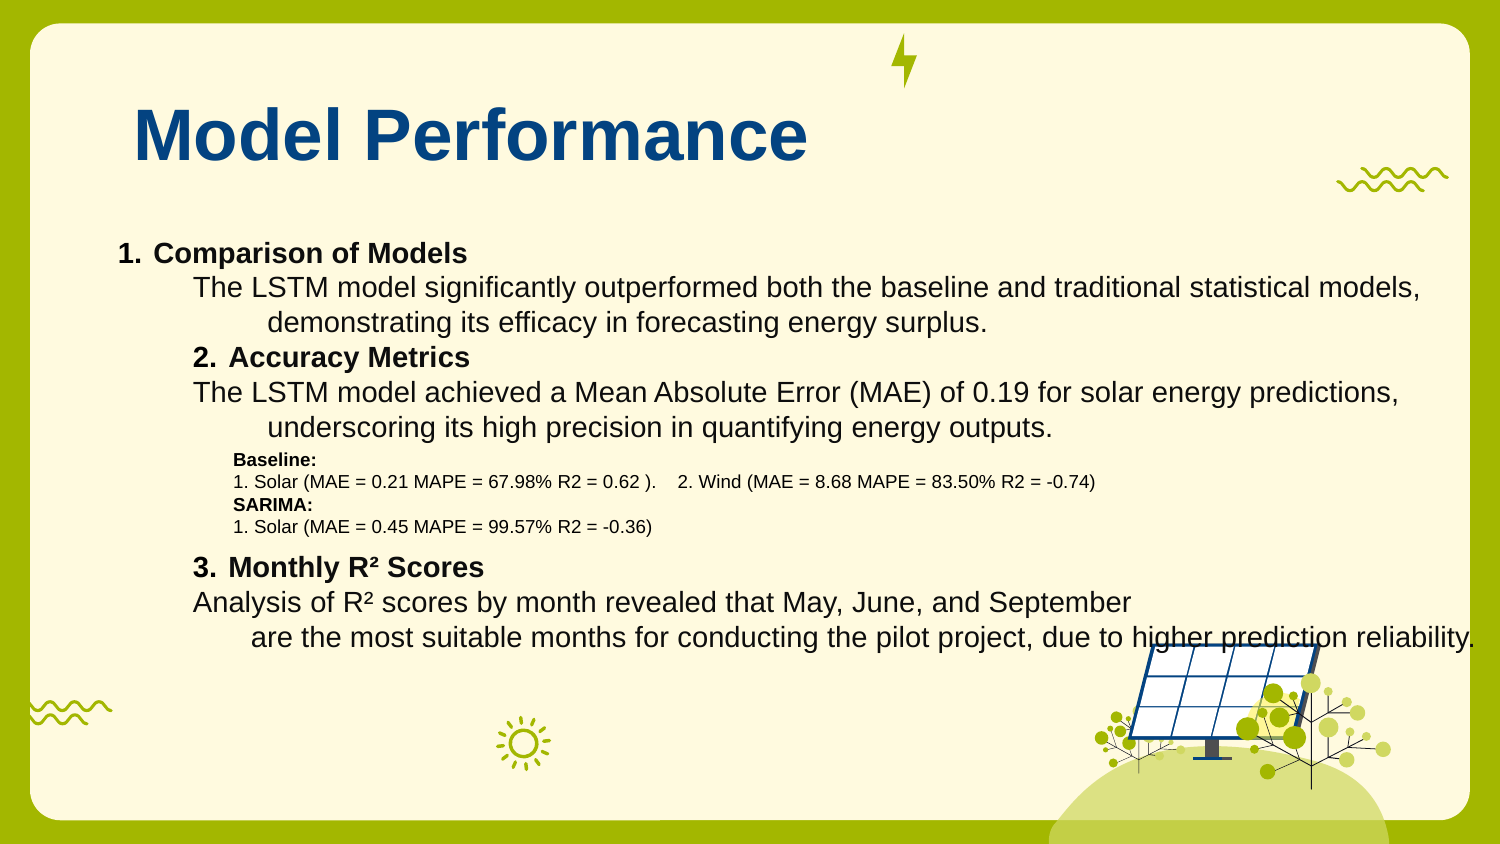

# Model Performance

Comparison of Models
The LSTM model significantly outperformed both the baseline and traditional statistical models,
         demonstrating its efficacy in forecasting energy surplus.
Accuracy Metrics
The LSTM model achieved a Mean Absolute Error (MAE) of 0.19 for solar energy predictions,
         underscoring its high precision in quantifying energy outputs.

Monthly R² Scores
Analysis of R² scores by month revealed that May, June, and September
       are the most suitable months for conducting the pilot project, due to higher prediction reliability.

Baseline:
1. Solar (MAE = 0.21 MAPE = 67.98% R2 = 0.62 ).    2. Wind (MAE = 8.68 MAPE = 83.50% R2 = -0.74)
SARIMA:
1. Solar (MAE = 0.45 MAPE = 99.57% R2 = -0.36)